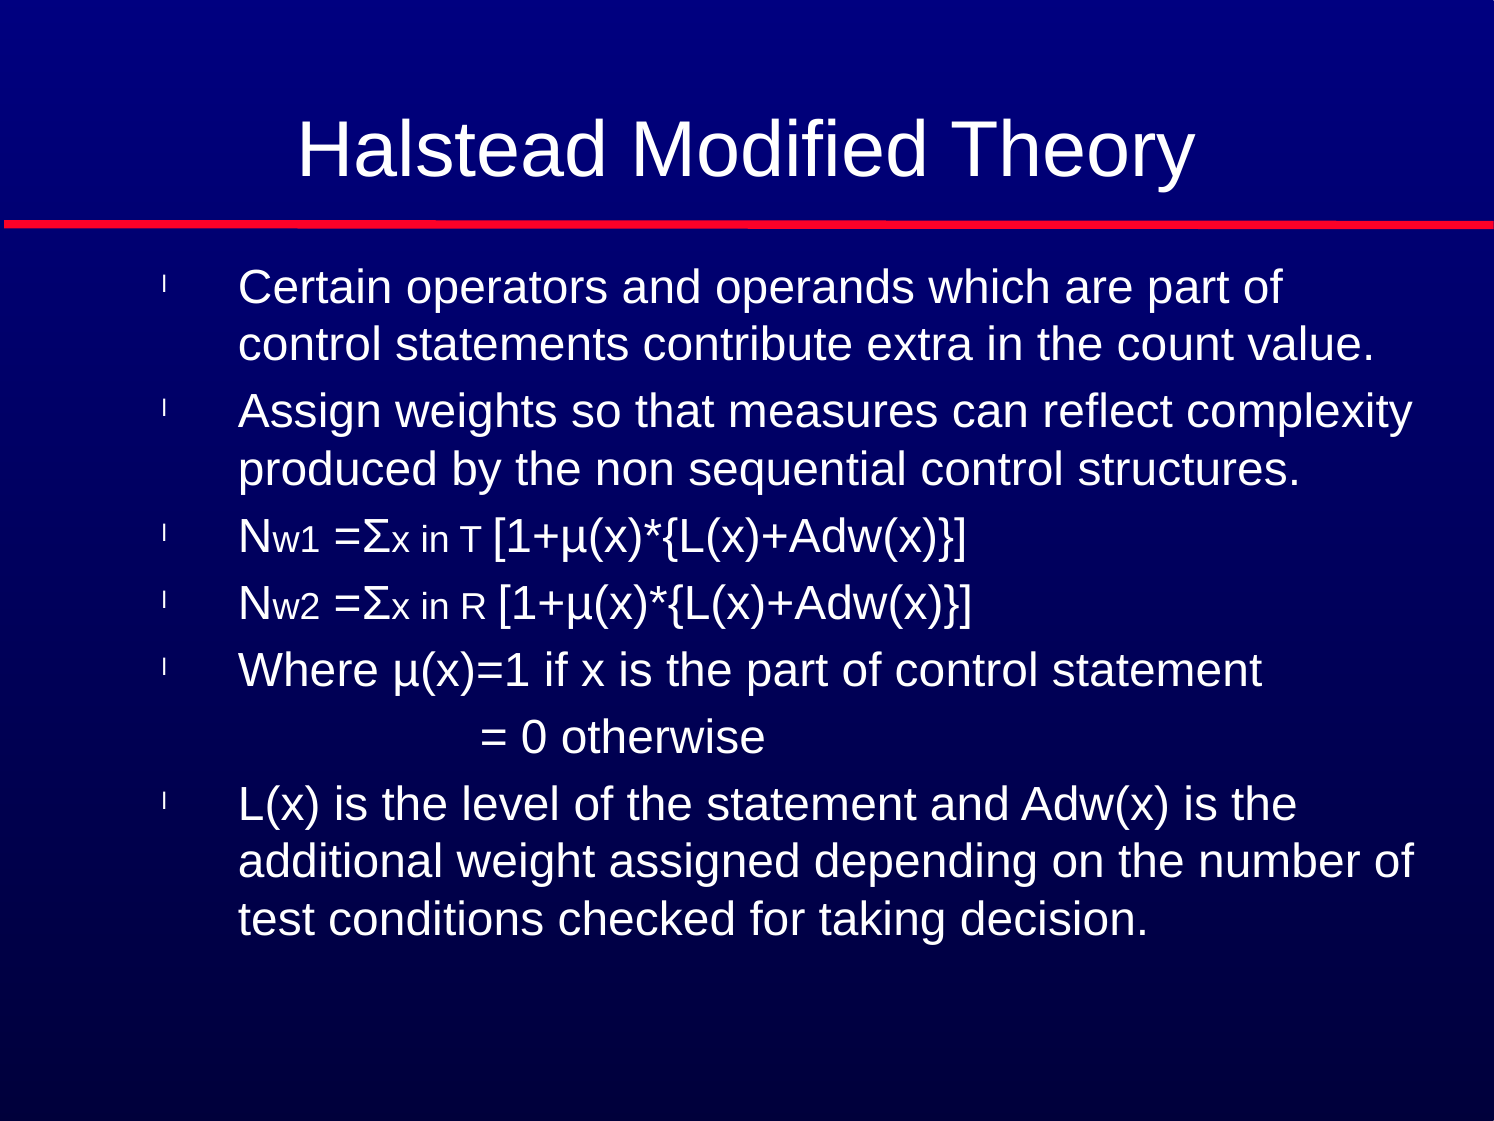

# Halstead Modified Theory
Certain operators and operands which are part of control statements contribute extra in the count value.
Assign weights so that measures can reflect complexity produced by the non sequential control structures.
Nw1 =Σx in T [1+µ(x)*{L(x)+Adw(x)}]
Nw2 =Σx in R [1+µ(x)*{L(x)+Adw(x)}]
Where µ(x)=1 if x is the part of control statement
                        = 0 otherwise
L(x) is the level of the statement and Adw(x) is the additional weight assigned depending on the number of test conditions checked for taking decision.